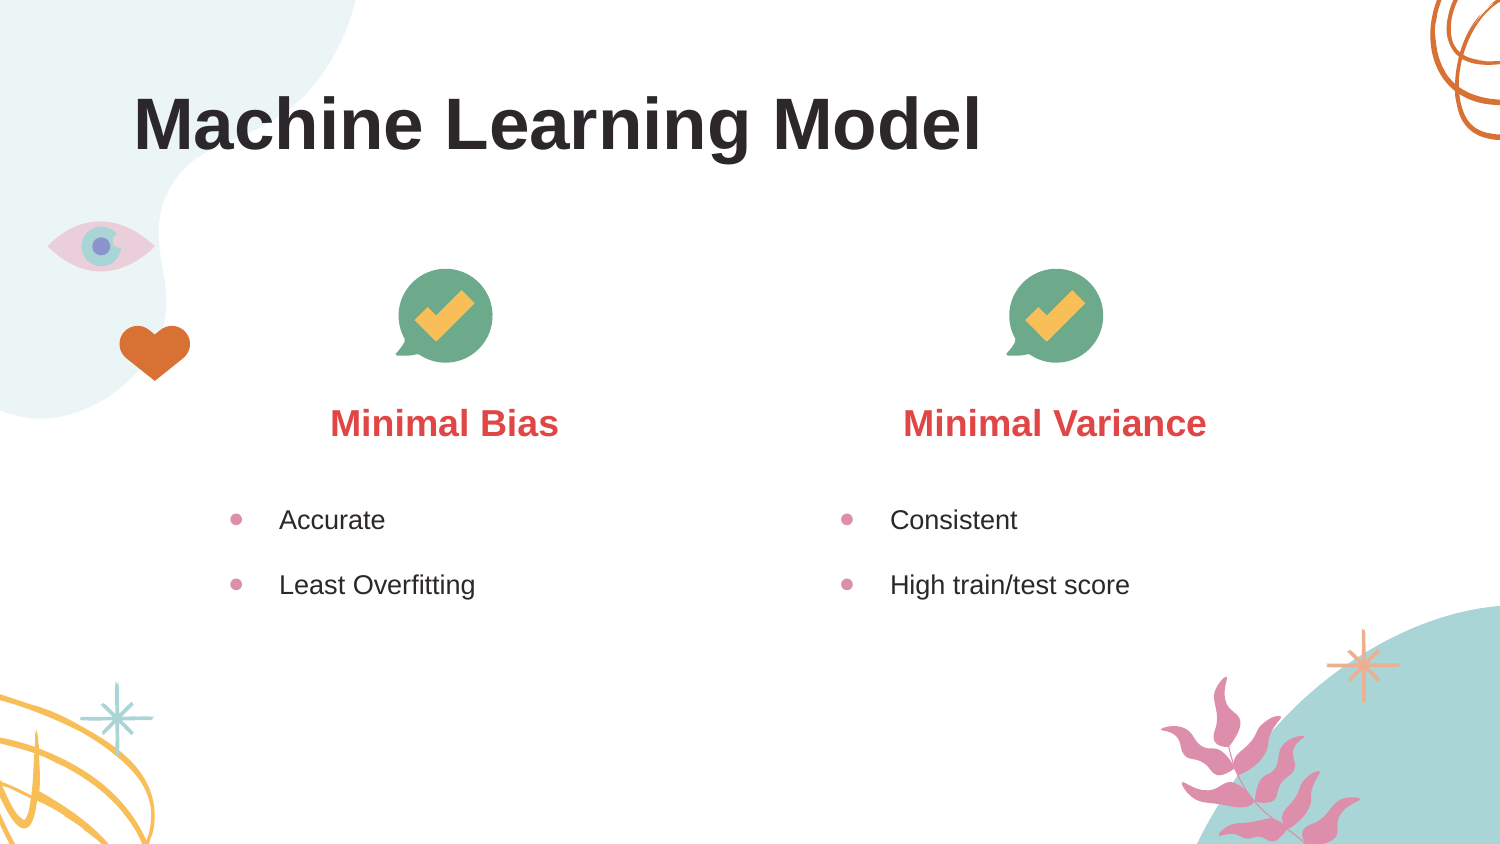

# Machine Learning Model

Minimal Bias
Minimal Variance
Accurate

Least Overfitting
Consistent

High train/test score